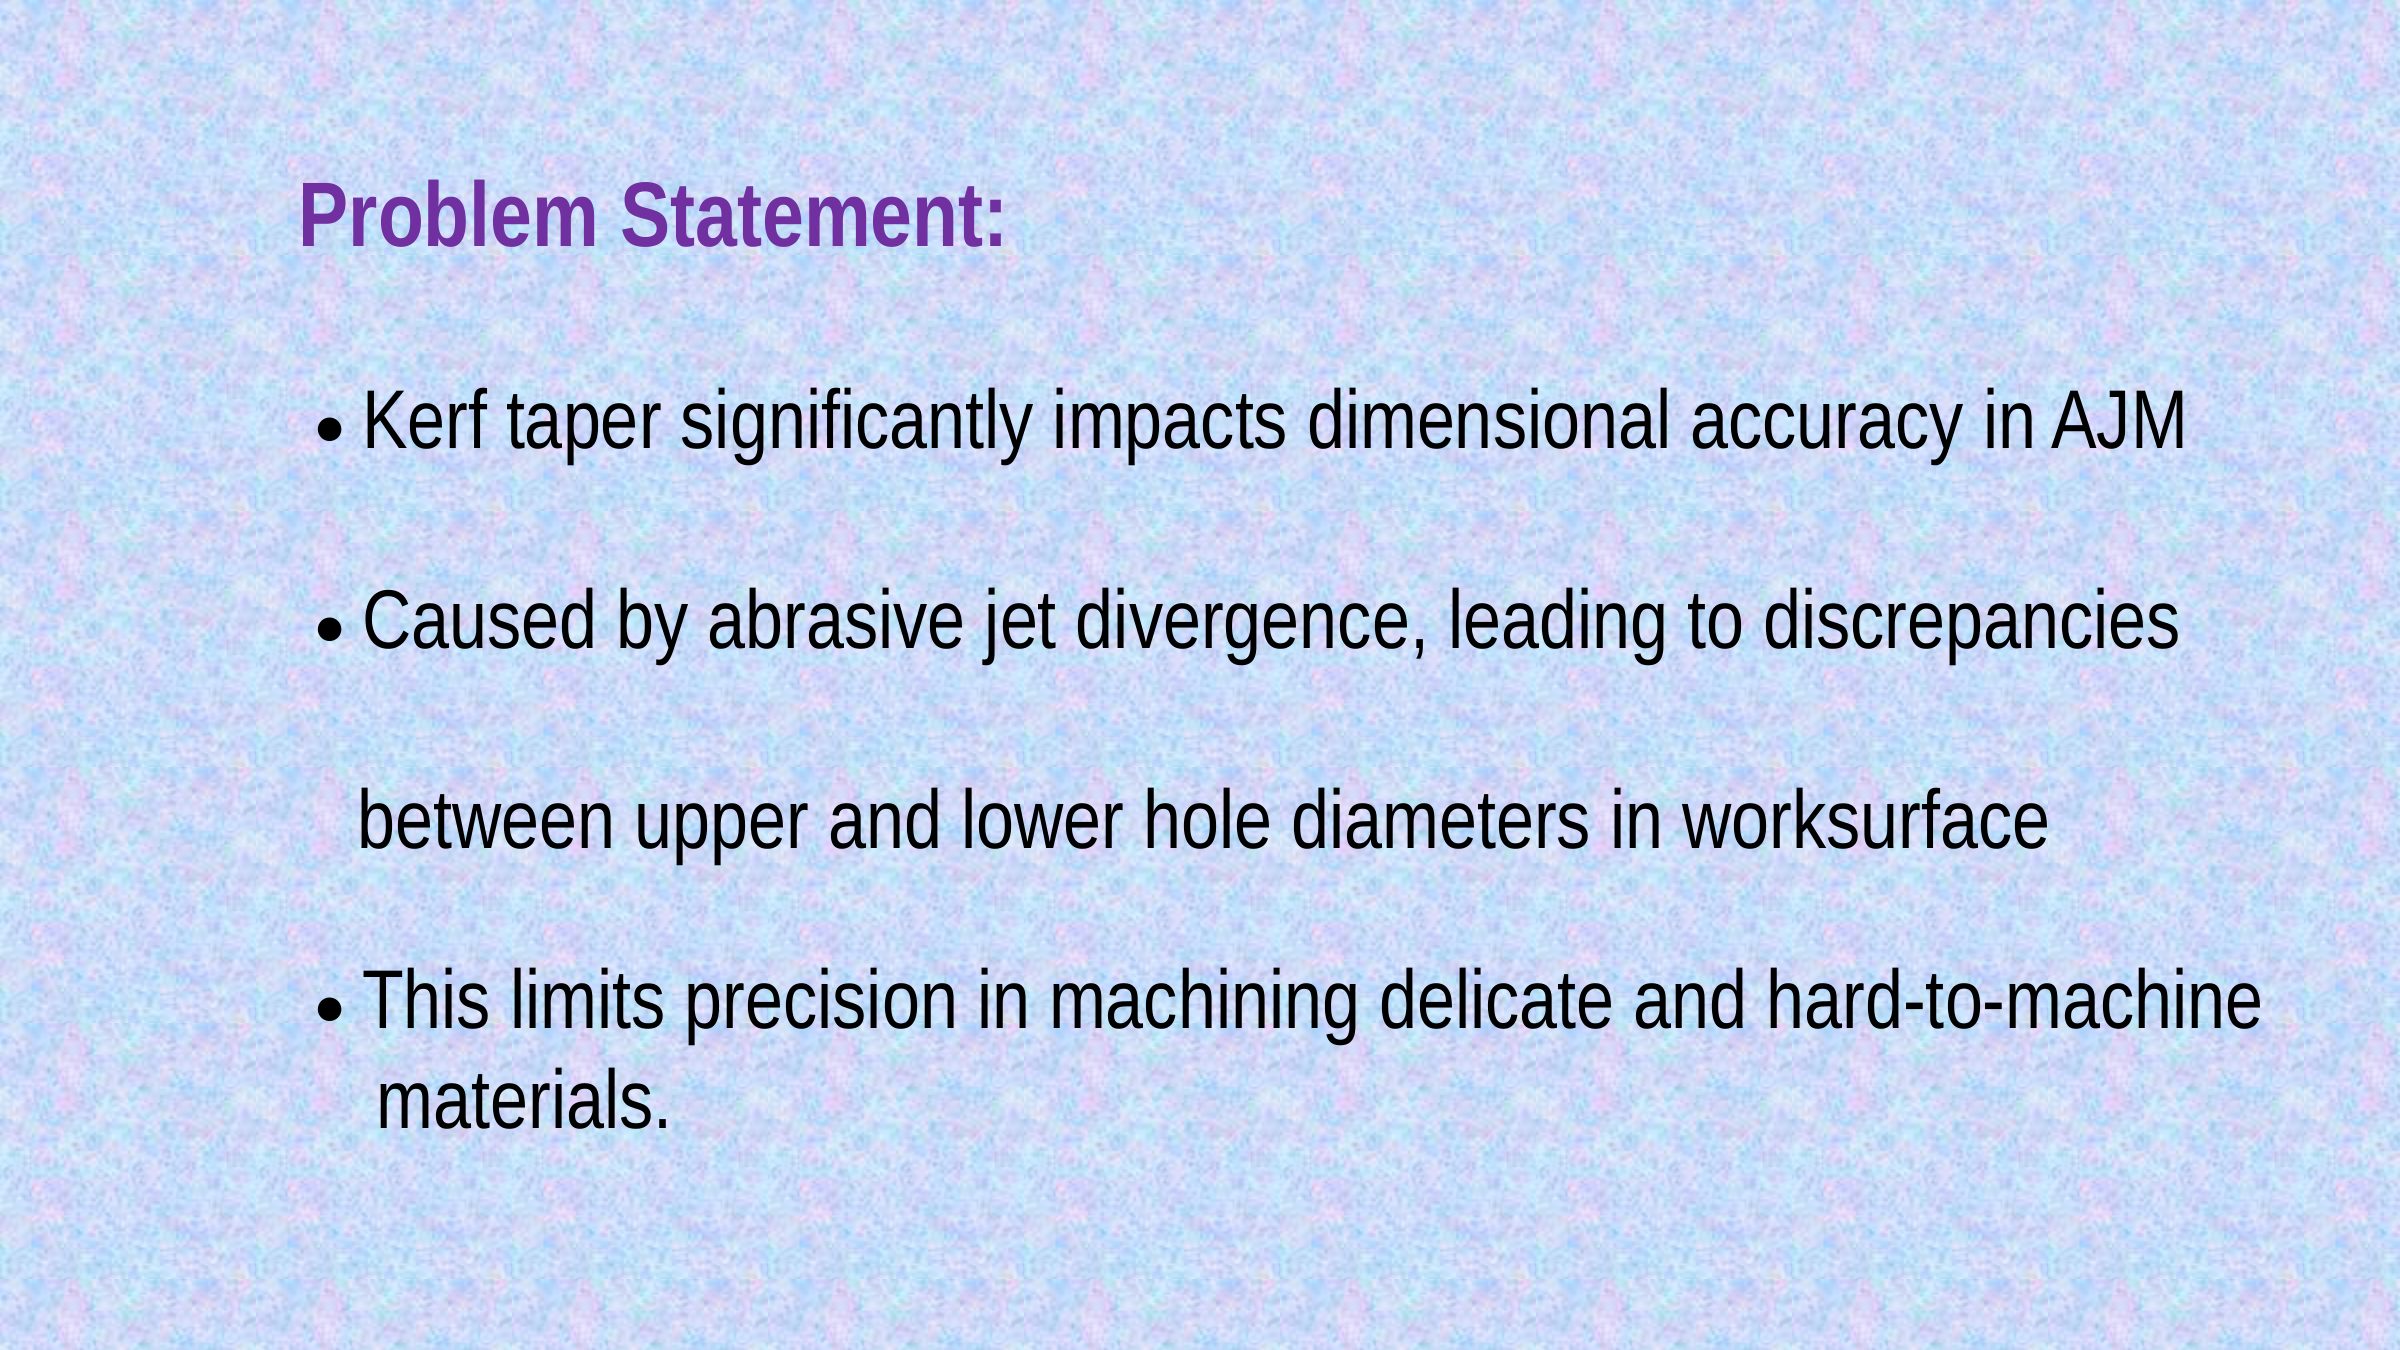

#

Problem Statement:

 • Kerf taper significantly impacts dimensional accuracy in AJM

           • Caused by abrasive jet divergence, leading to discrepancies
           between upper and lower hole diameters in worksurface

           • This limits precision in machining delicate and hard-to-machine
            materials.